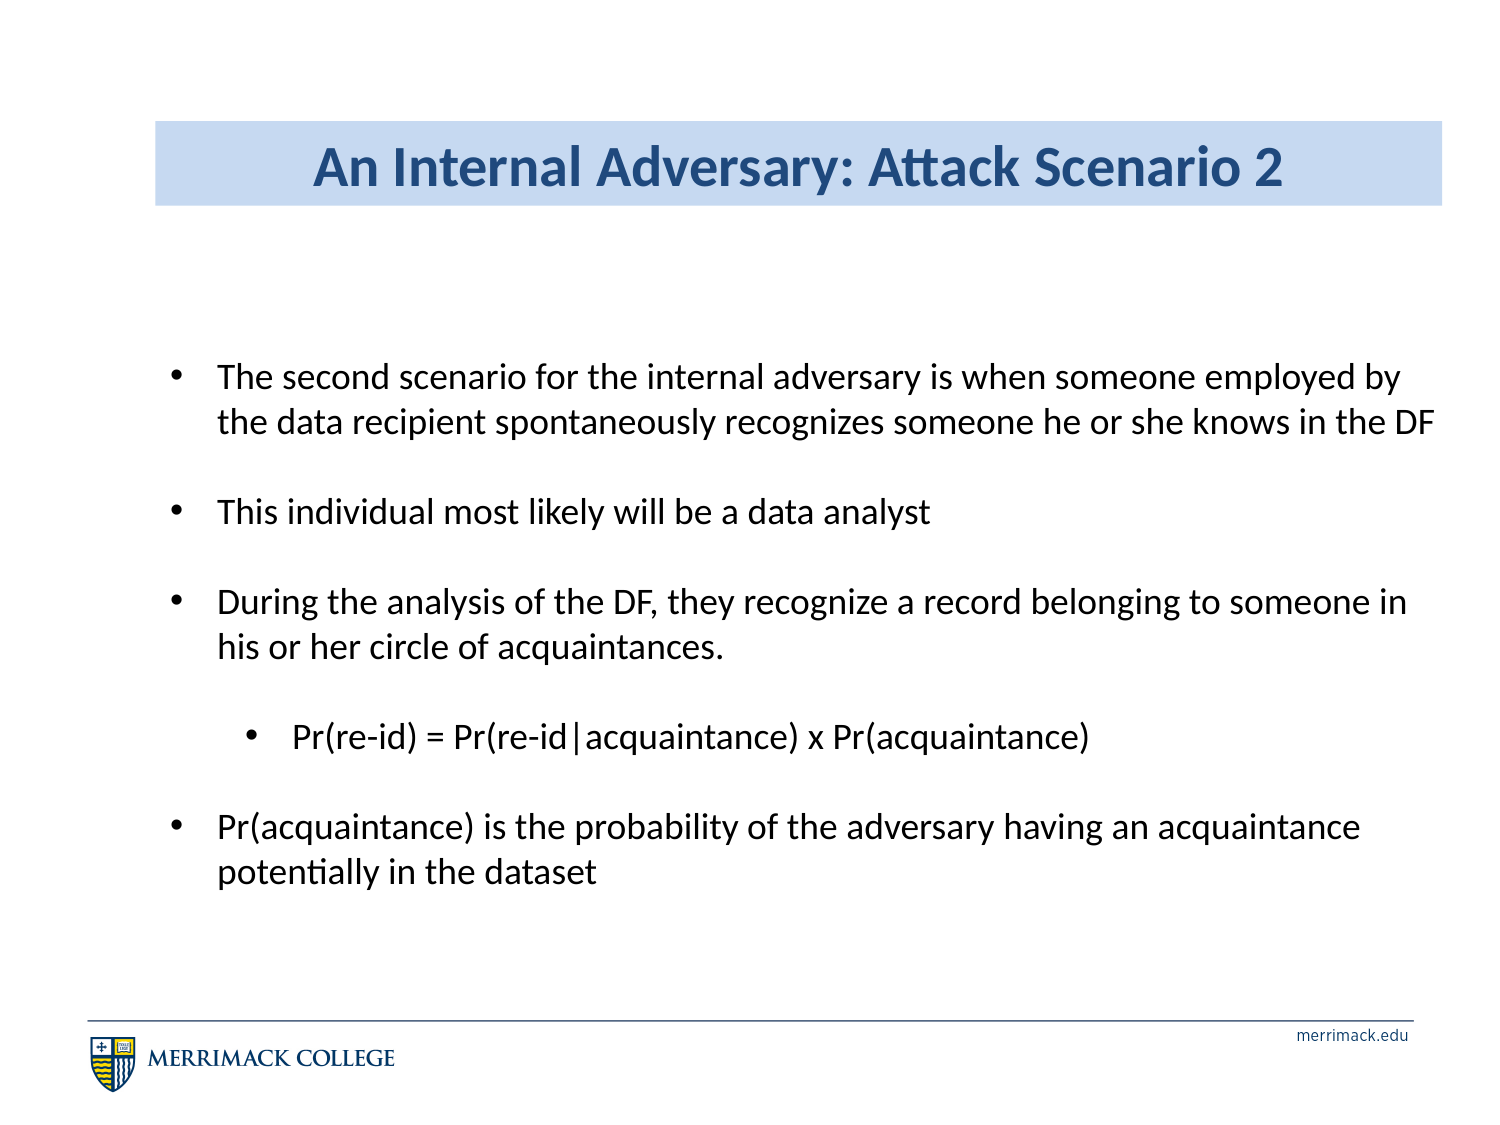

An Internal Adversary: Attack Scenario 2
The second scenario for the internal adversary is when someone employed by the data recipient spontaneously recognizes someone he or she knows in the DF

This individual most likely will be a data analyst

During the analysis of the DF, they recognize a record belonging to someone in his or her circle of acquaintances.

Pr(re-id) = Pr(re-id|acquaintance) x Pr(acquaintance)

Pr(acquaintance) is the probability of the adversary having an acquaintance potentially in the dataset